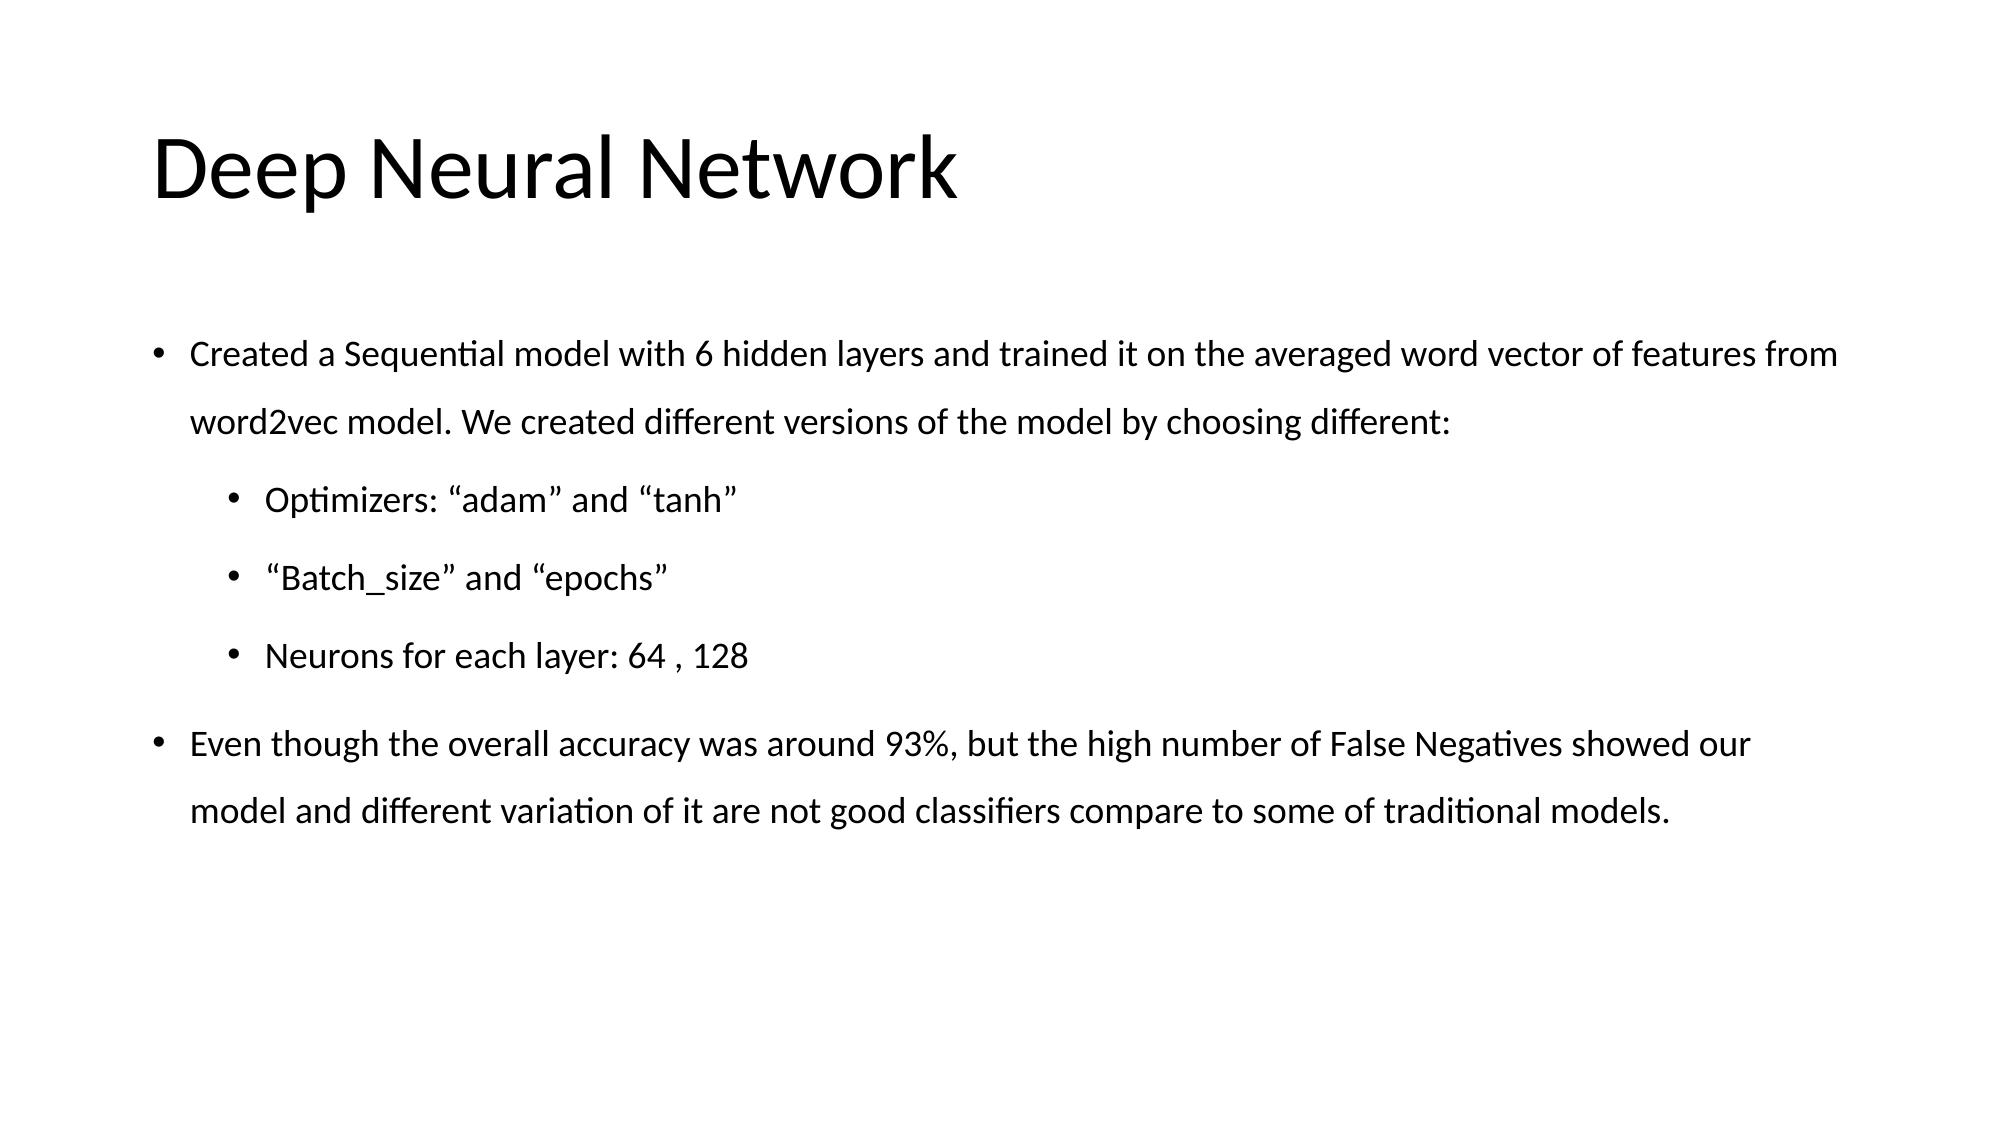

# Deep Neural Network
Created a Sequential model with 6 hidden layers and trained it on the averaged word vector of features from word2vec model. We created different versions of the model by choosing different:
Optimizers: “adam” and “tanh”
“Batch_size” and “epochs”
Neurons for each layer: 64 , 128
Even though the overall accuracy was around 93%, but the high number of False Negatives showed our model and different variation of it are not good classifiers compare to some of traditional models.